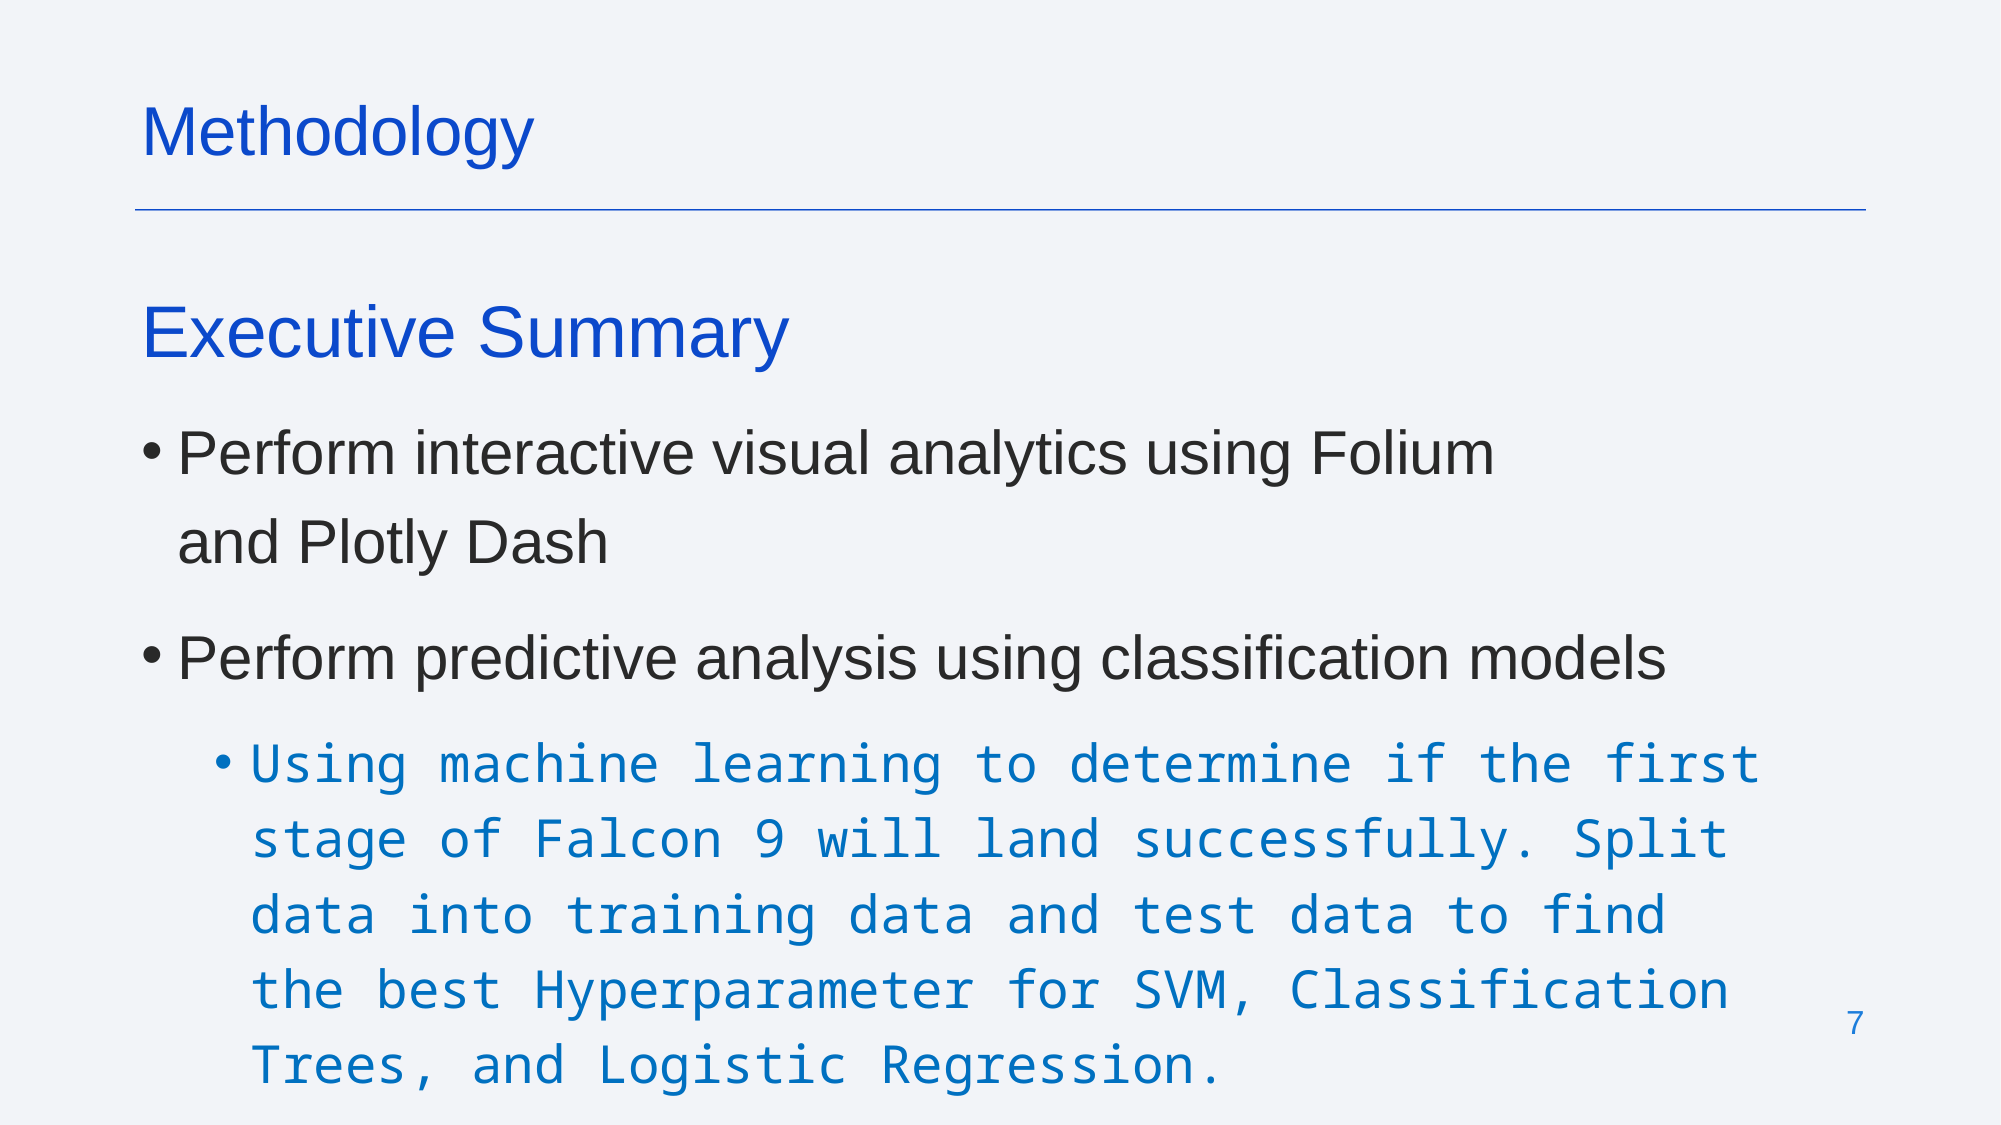

Methodology
Executive Summary
Perform interactive visual analytics using Folium and Plotly Dash
Perform predictive analysis using classification models
Using machine learning to determine if the first stage of Falcon 9 will land successfully. Split data into training data and test data to find the best Hyperparameter for SVM, Classification Trees, and Logistic Regression.
7